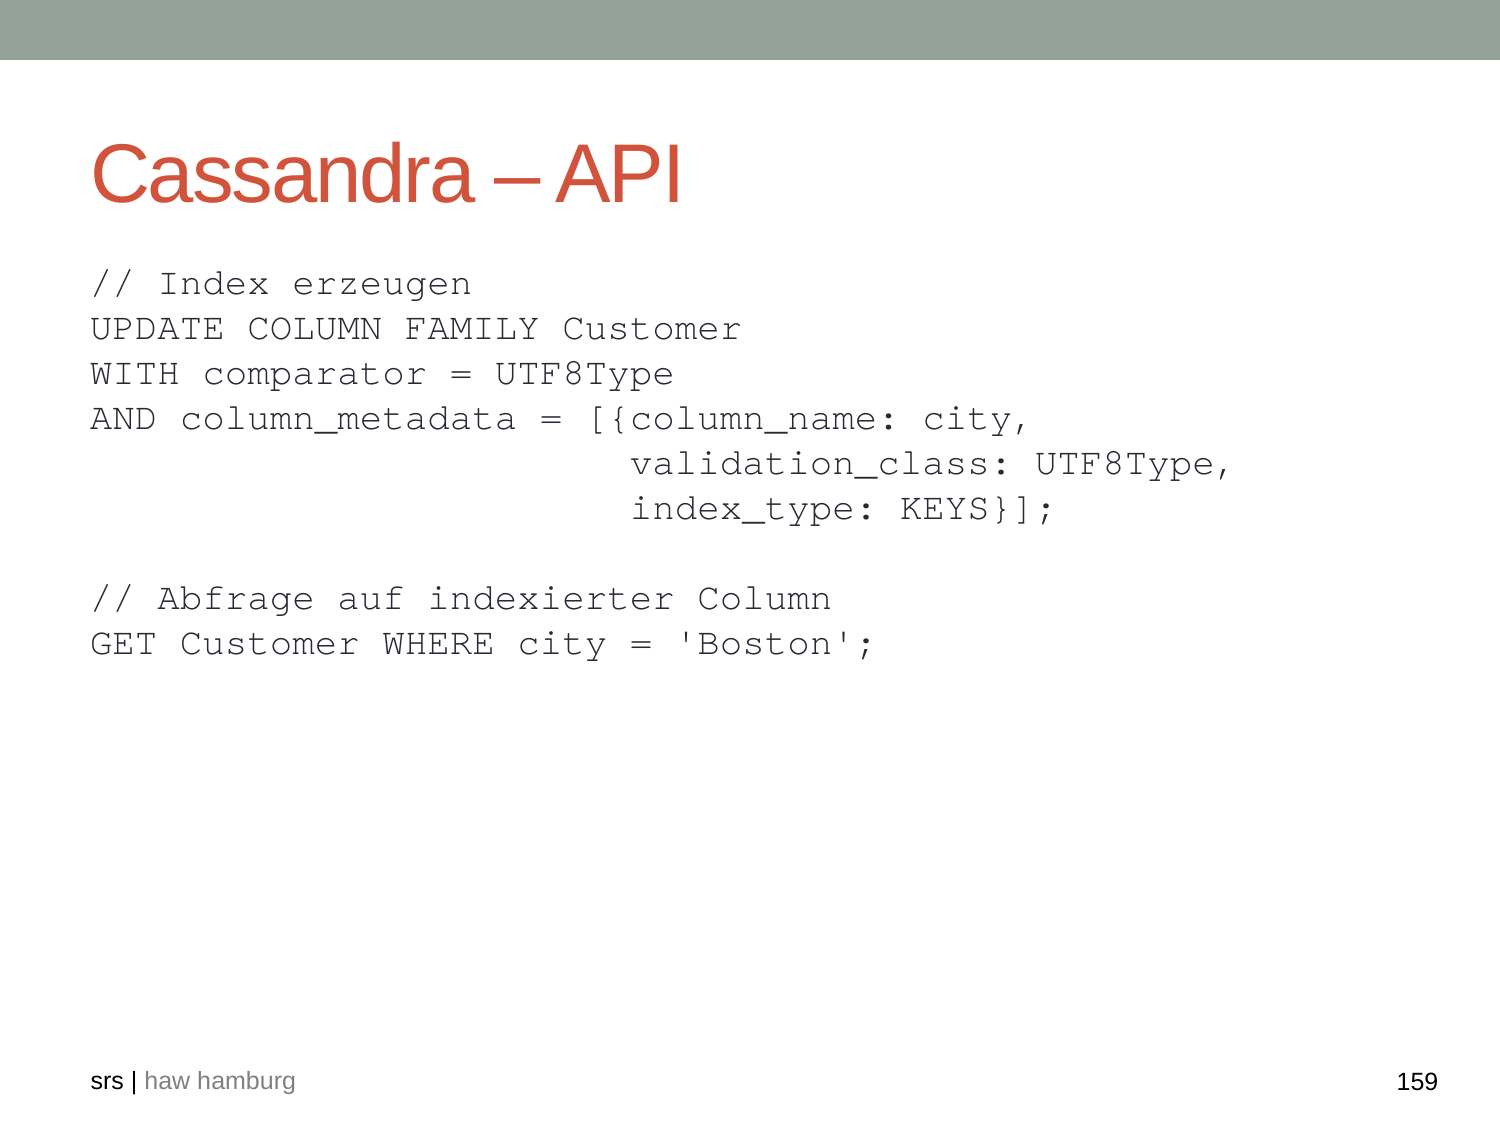

# Cassandra – API
// Index erzeugen
UPDATE COLUMN FAMILY Customer
WITH comparator = UTF8Type
AND column_metadata = [{column_name: city,
                        validation_class: UTF8Type,
                        index_type: KEYS}];

// Abfrage auf indexierter Column
GET Customer WHERE city = 'Boston';